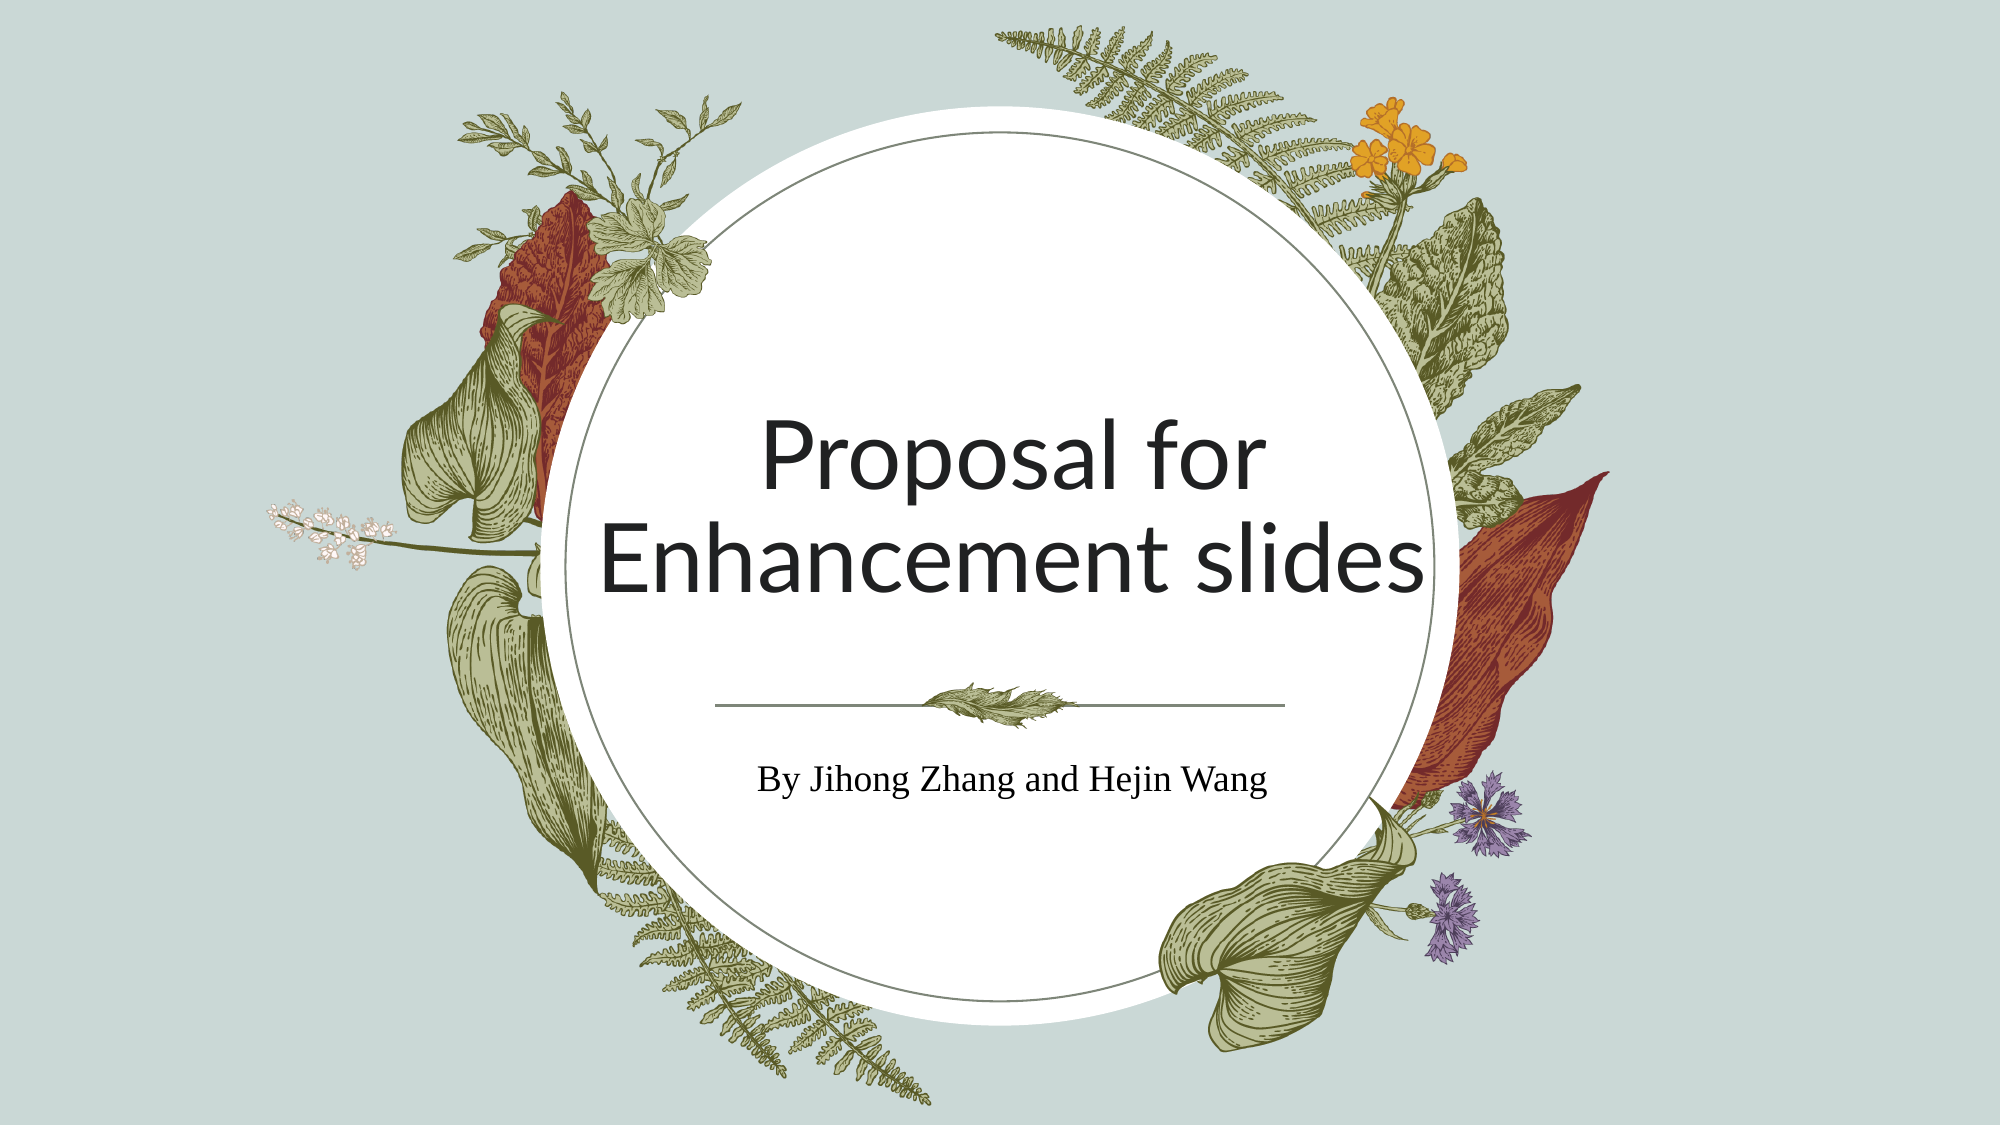

# Proposal for Enhancement slides
By Jihong Zhang and Hejin Wang